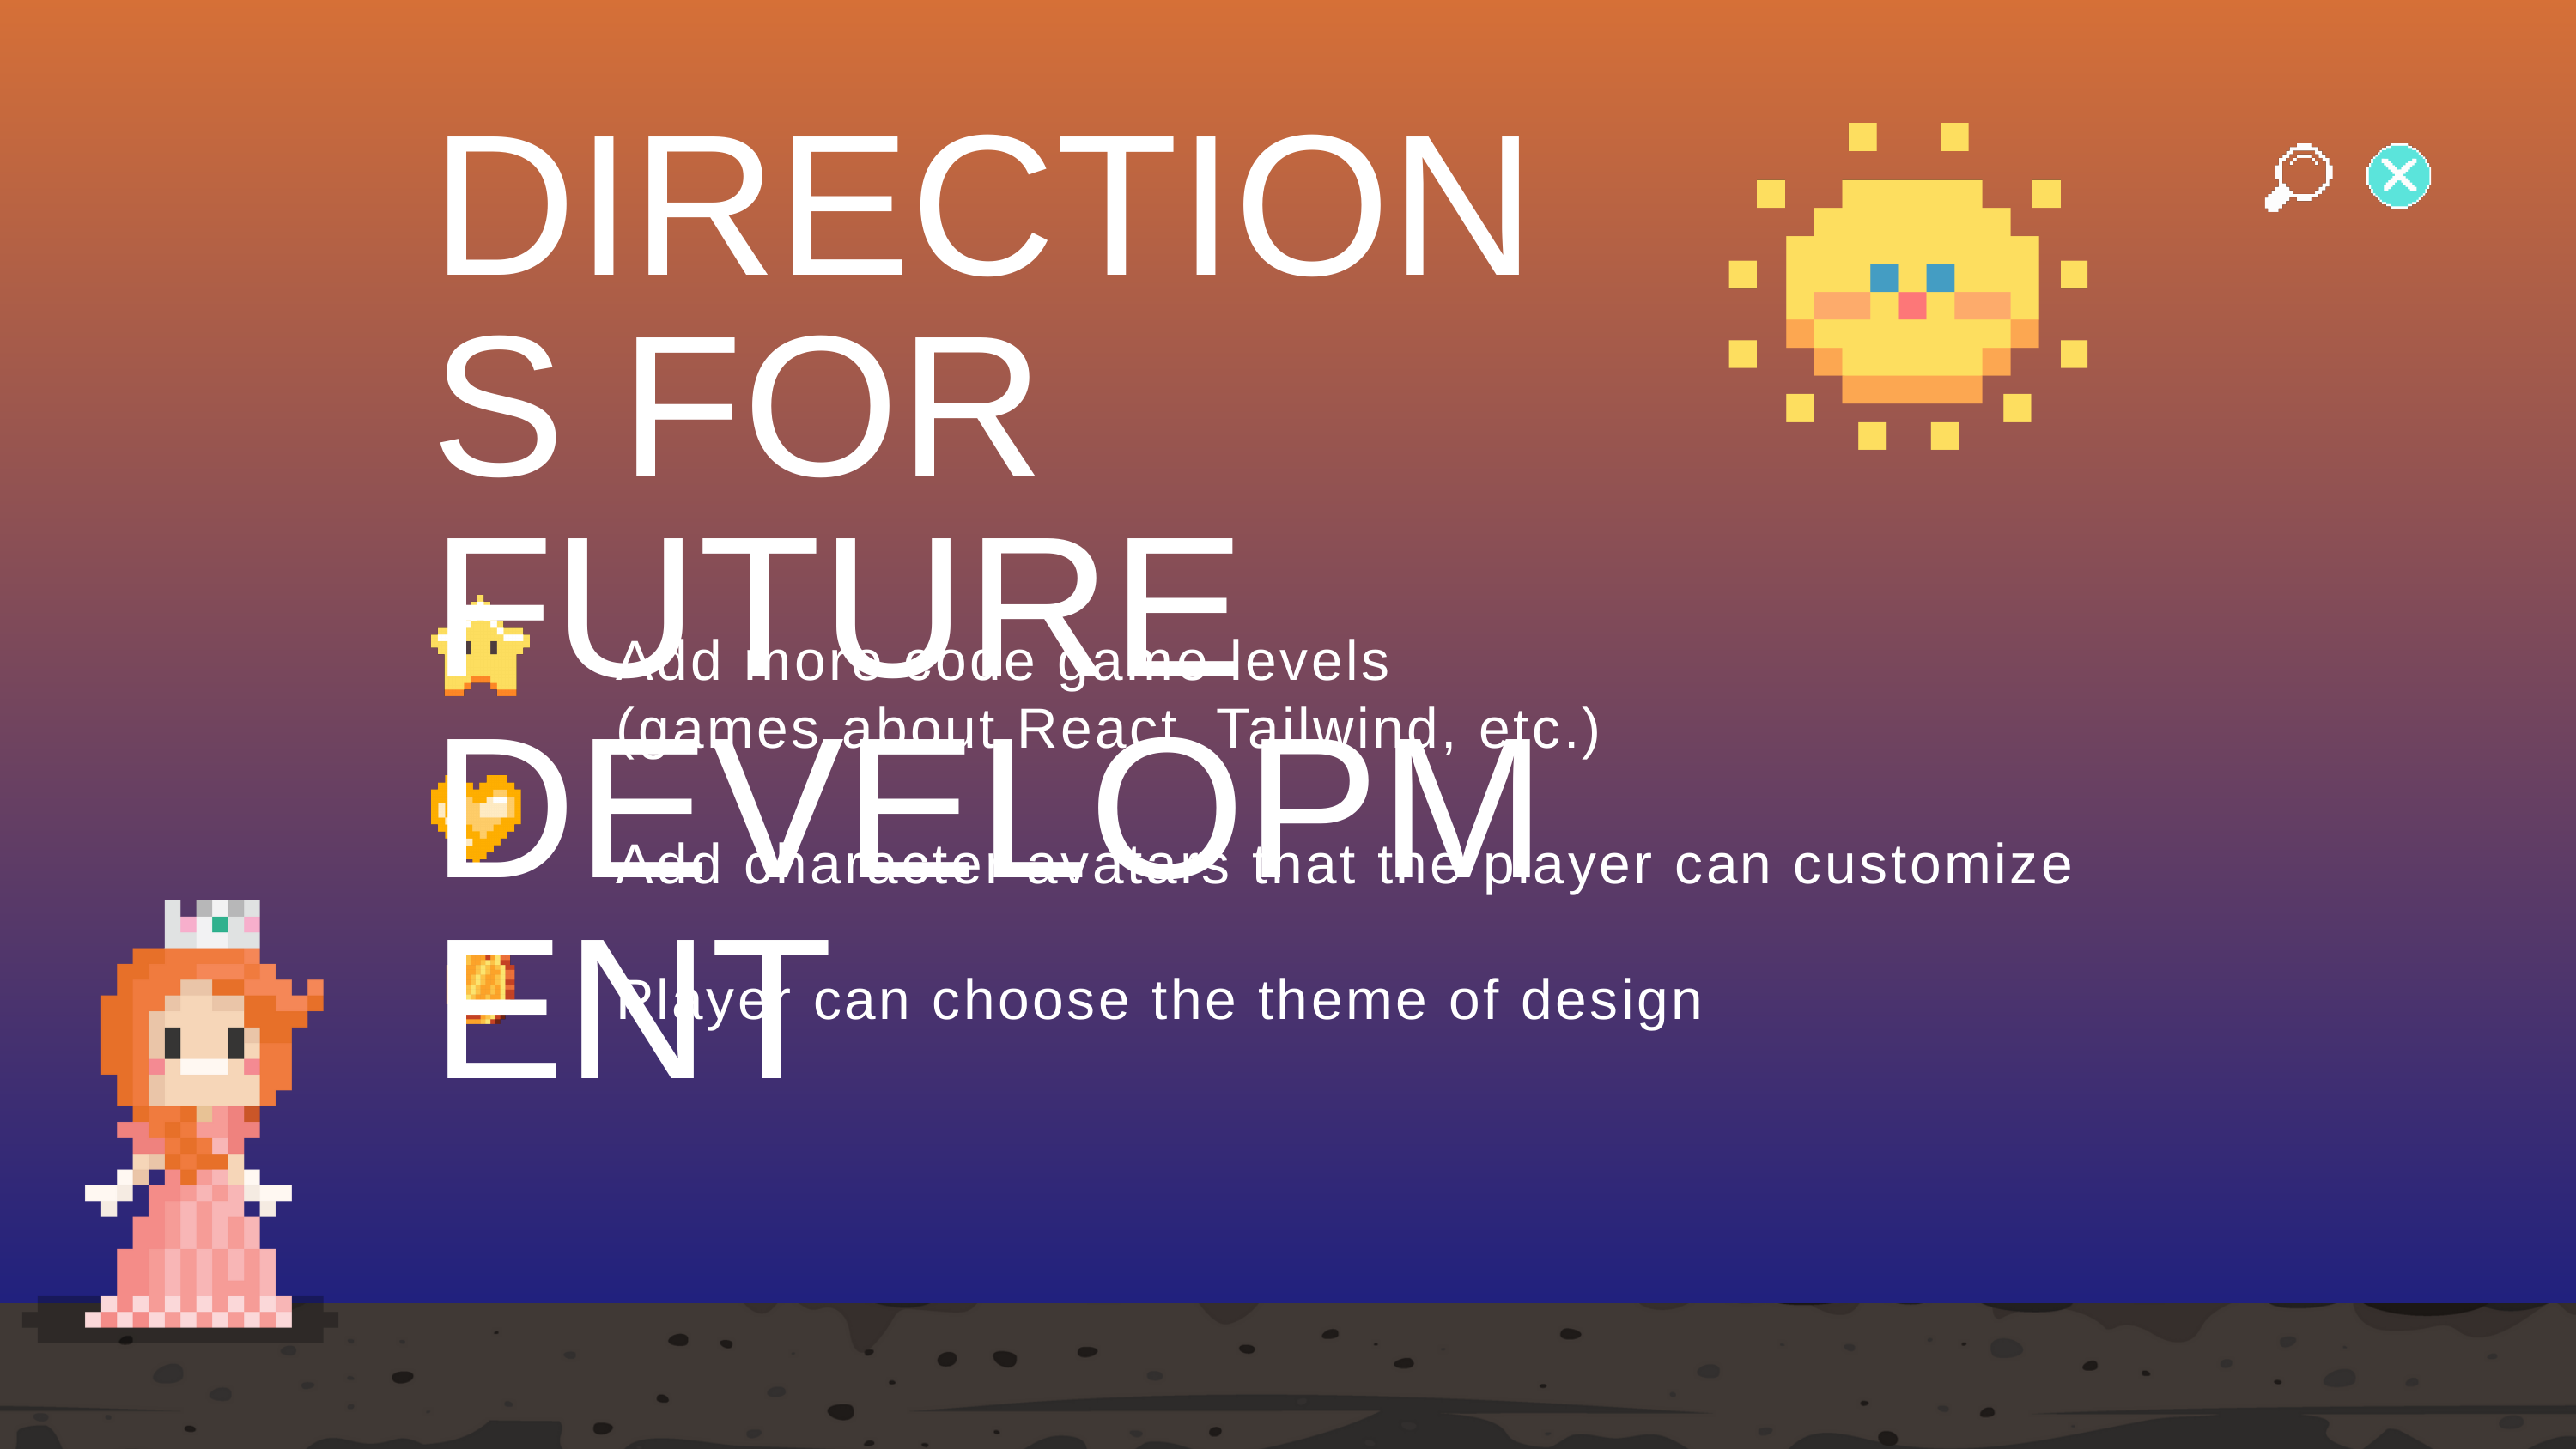

DIRECTIONS FOR
FUTURE DEVELOPMENT

Add more code game levels
(games about React, Tailwind, etc.)

Add character avatars that the player can customize

Player can choose the theme of design